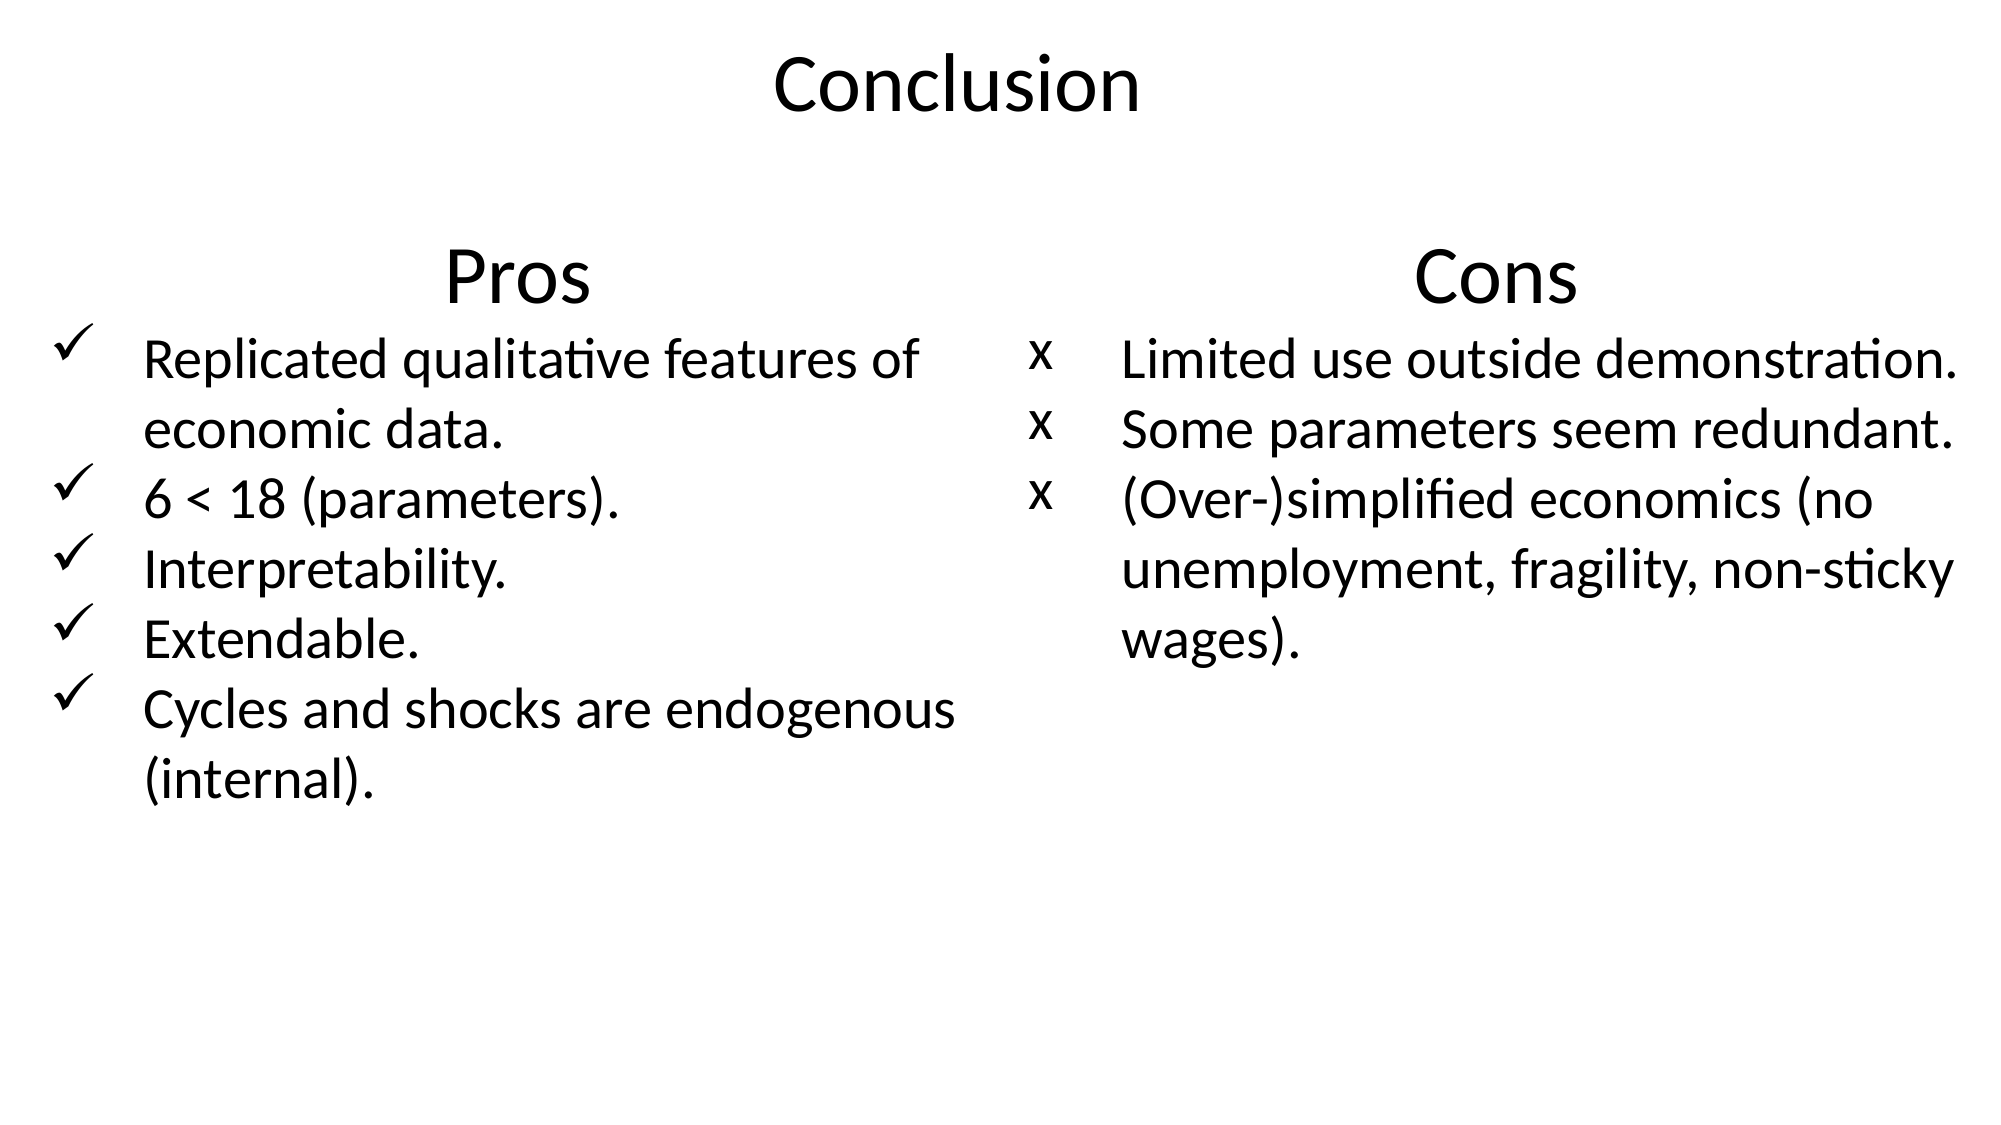

Conclusion
Pros
Replicated qualitative features of economic data.
6 < 18 (parameters).
Interpretability.
Extendable.
Cycles and shocks are endogenous (internal).

Cons
Limited use outside demonstration.
Some parameters seem redundant.
(Over-)simplified economics (no unemployment, fragility, non-sticky wages).